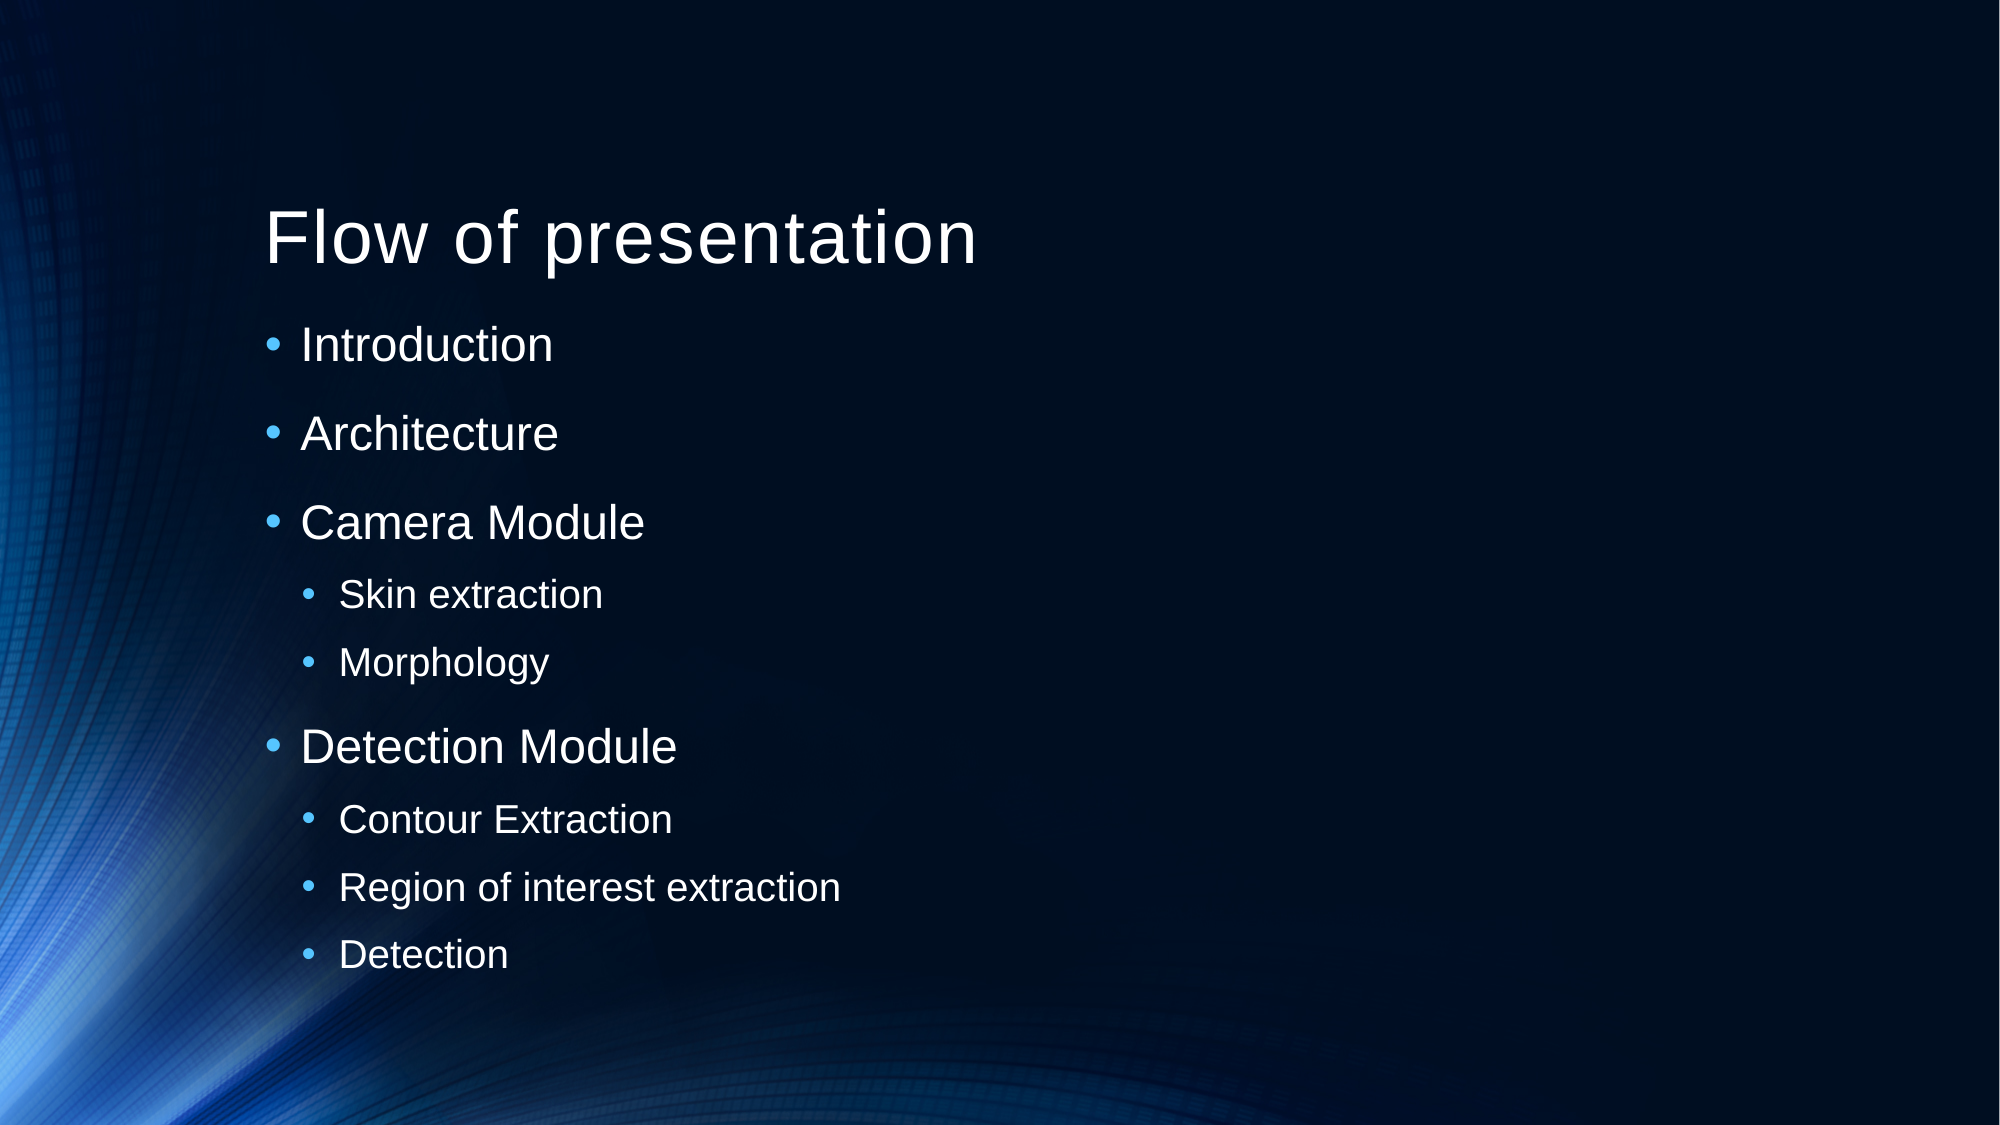

# Flow of presentation
Introduction
Architecture
Camera Module
Skin extraction
Morphology
Detection Module
Contour Extraction
Region of interest extraction
Detection